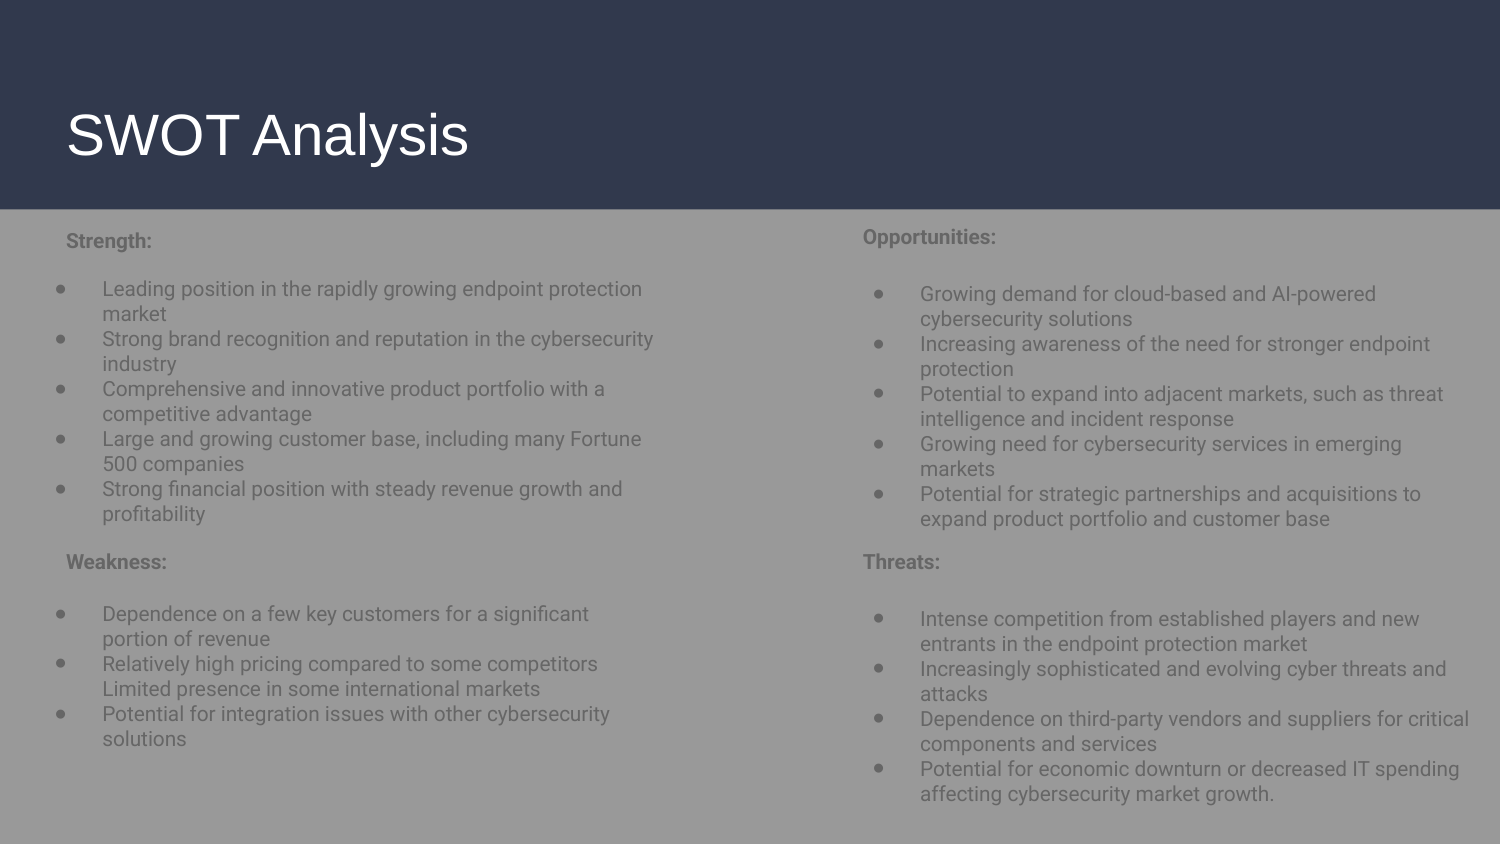

# SWOT Analysis
Opportunities:
Strength:
Leading position in the rapidly growing endpoint protection market
Strong brand recognition and reputation in the cybersecurity industry
Comprehensive and innovative product portfolio with a competitive advantage
Large and growing customer base, including many Fortune 500 companies
Strong financial position with steady revenue growth and profitability

Dependence on a few key customers for a significant portion of revenue
Relatively high pricing compared to some competitors Limited presence in some international markets
Potential for integration issues with other cybersecurity solutions
Growing demand for cloud-based and AI-powered cybersecurity solutions
Increasing awareness of the need for stronger endpoint protection
Potential to expand into adjacent markets, such as threat intelligence and incident response
Growing need for cybersecurity services in emerging markets
Potential for strategic partnerships and acquisitions to expand product portfolio and customer base

Intense competition from established players and new entrants in the endpoint protection market
Increasingly sophisticated and evolving cyber threats and attacks
Dependence on third-party vendors and suppliers for critical components and services
Potential for economic downturn or decreased IT spending affecting cybersecurity market growth.
Weakness:
Threats: